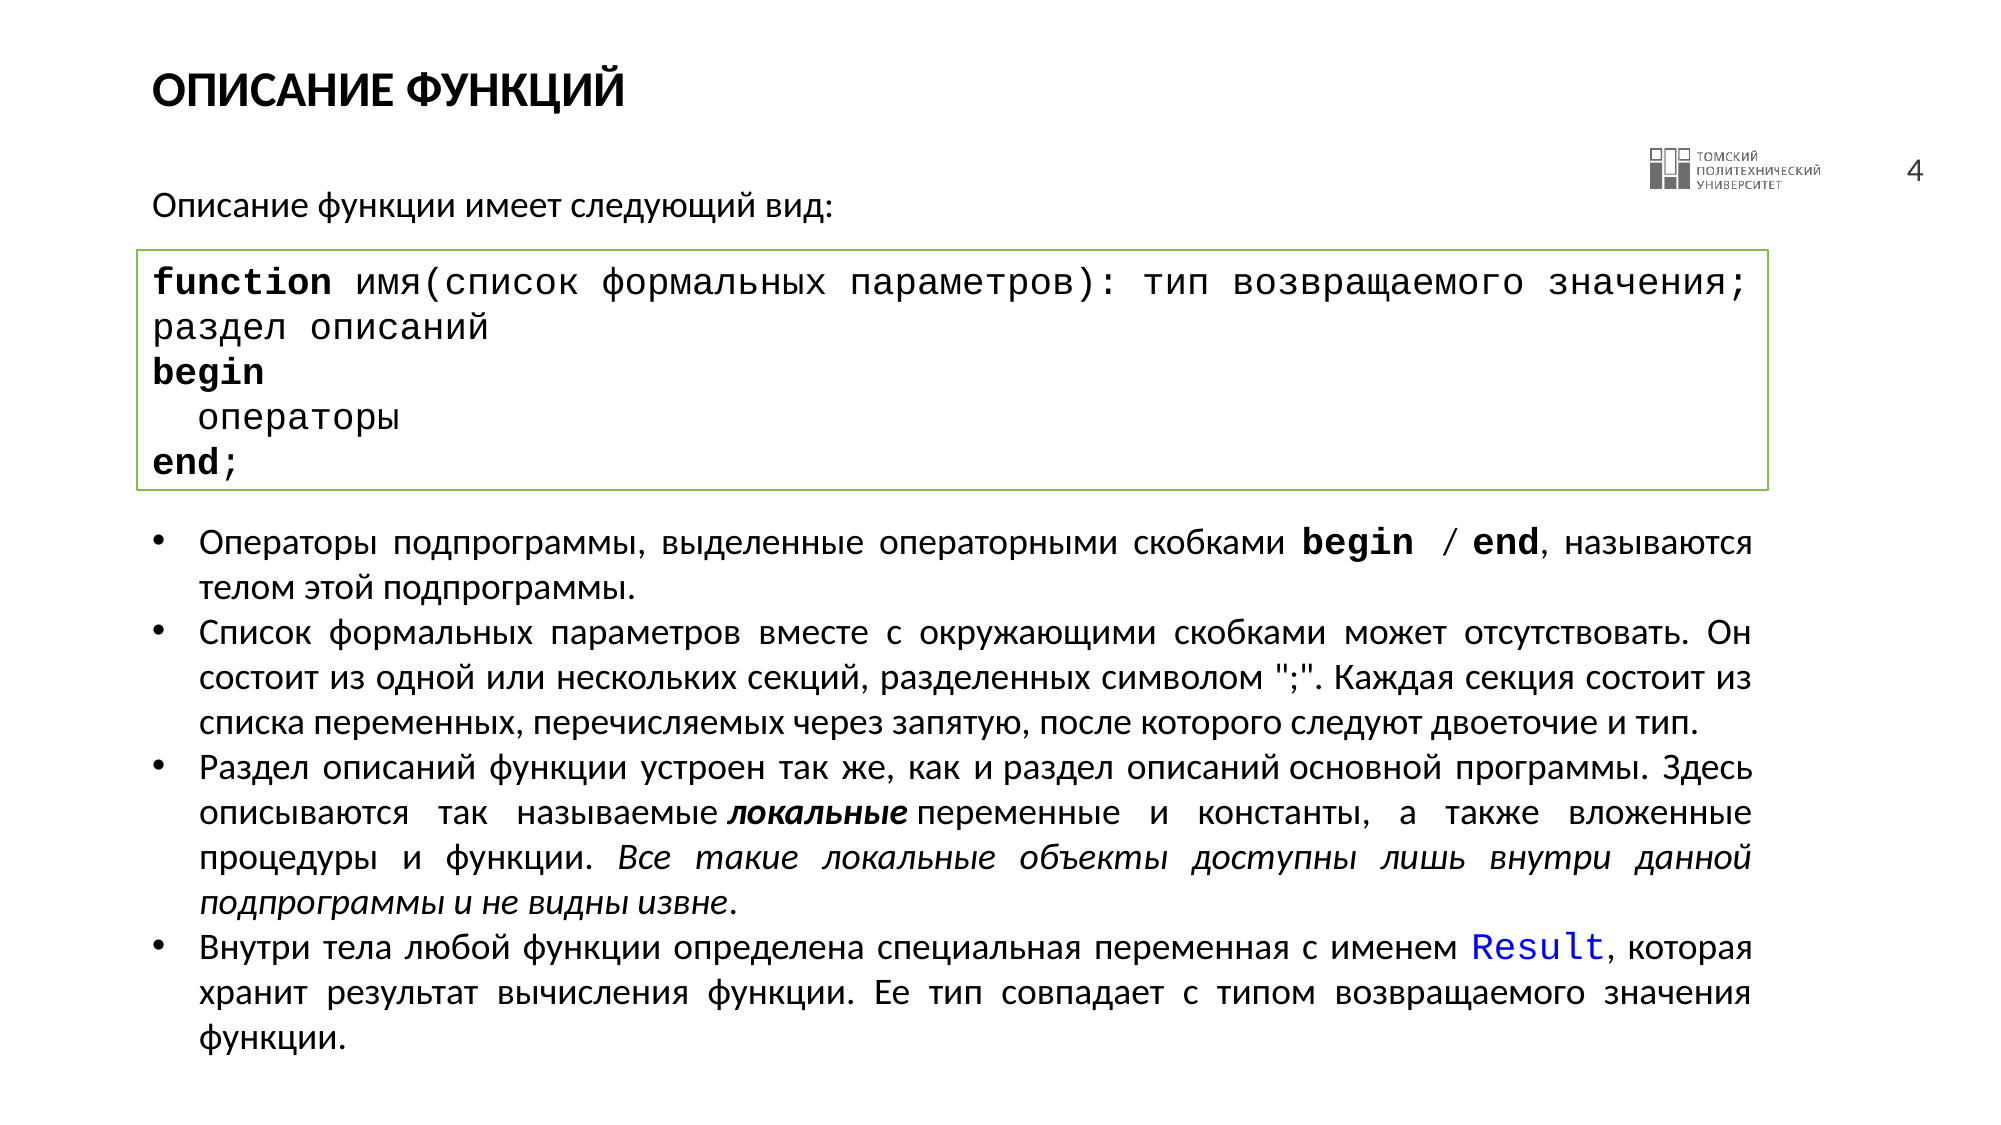

# ОПИСАНИЕ ФУНКЦИЙ
Описание функции имеет следующий вид:
function имя(список формальных параметров): тип возвращаемого значения;
раздел описаний
begin
  операторы
end;
Операторы подпрограммы, выделенные операторными скобками begin / end, называются телом этой подпрограммы.
Список формальных параметров вместе с окружающими скобками может отсутствовать. Он состоит из одной или нескольких секций, разделенных символом ";". Каждая секция состоит из списка переменных, перечисляемых через запятую, после которого следуют двоеточие и тип.
Раздел описаний функции устроен так же, как и раздел описаний основной программы. Здесь описываются так называемые локальные переменные и константы, а также вложенные процедуры и функции. Все такие локальные объекты доступны лишь внутри данной подпрограммы и не видны извне.
Внутри тела любой функции определена специальная переменная с именем Result, которая хранит результат вычисления функции. Ее тип совпадает с типом возвращаемого значения функции.